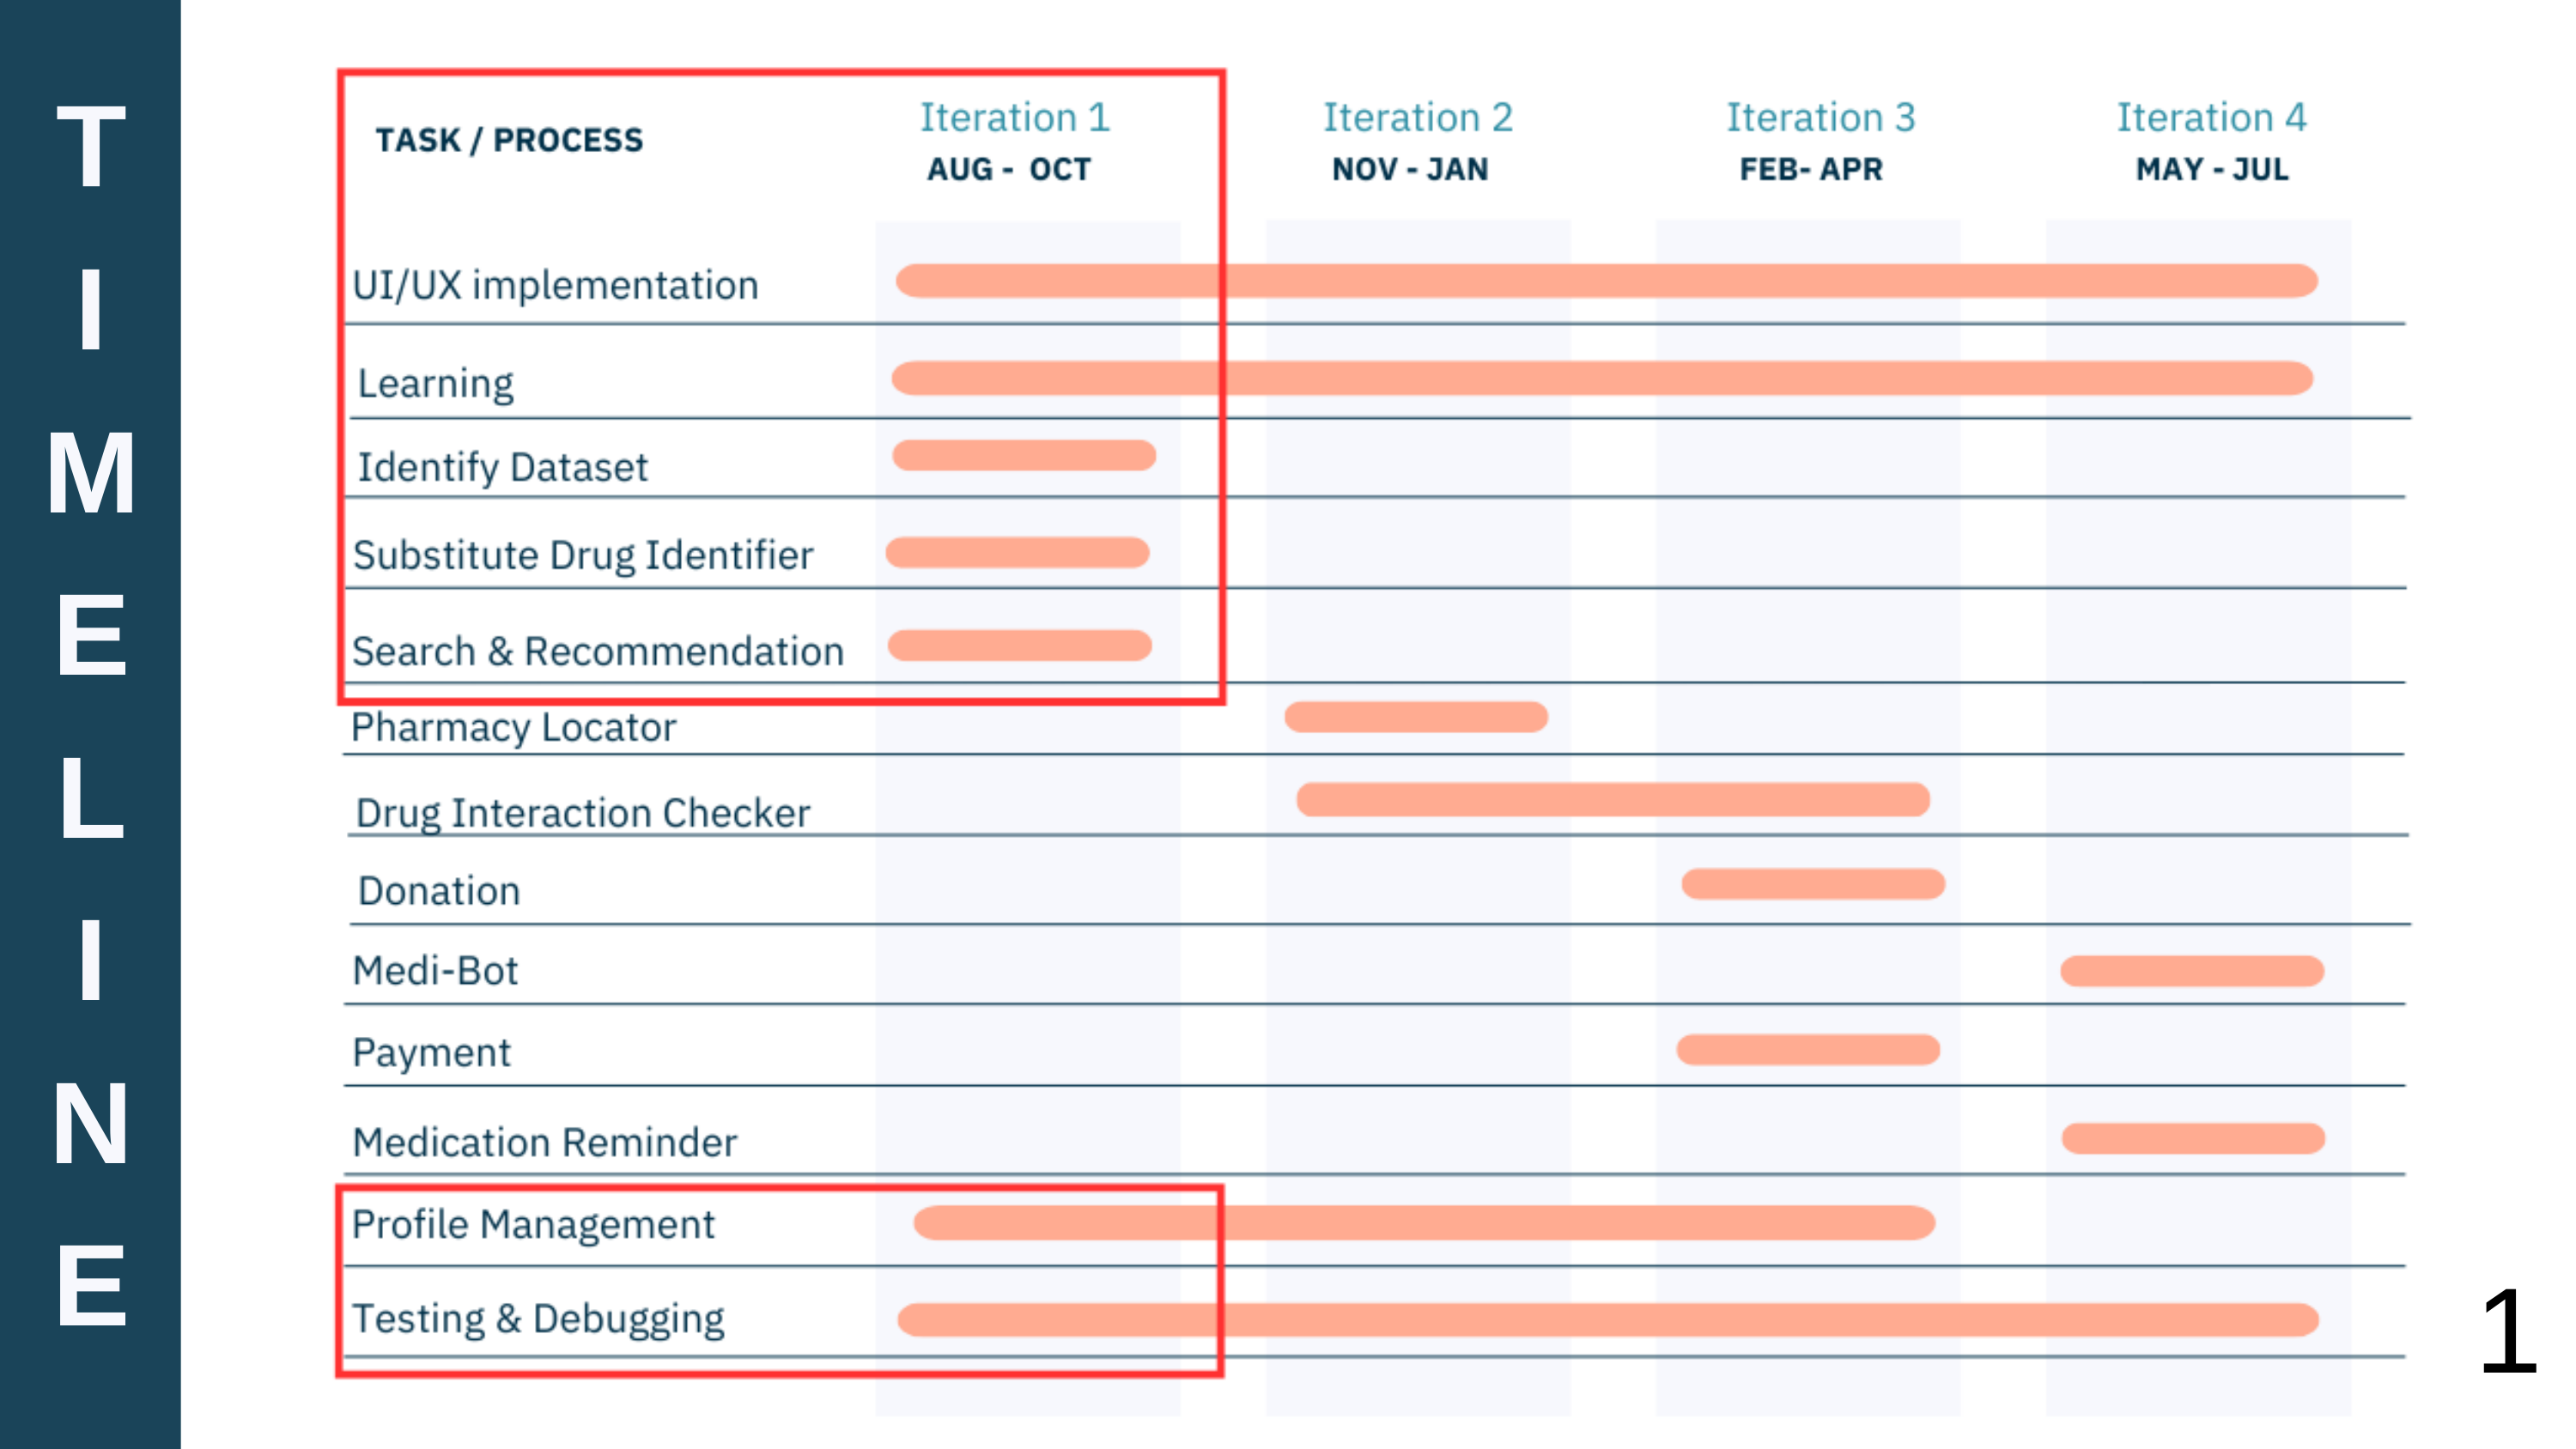

T
I
M
E
L
I
N
E

16